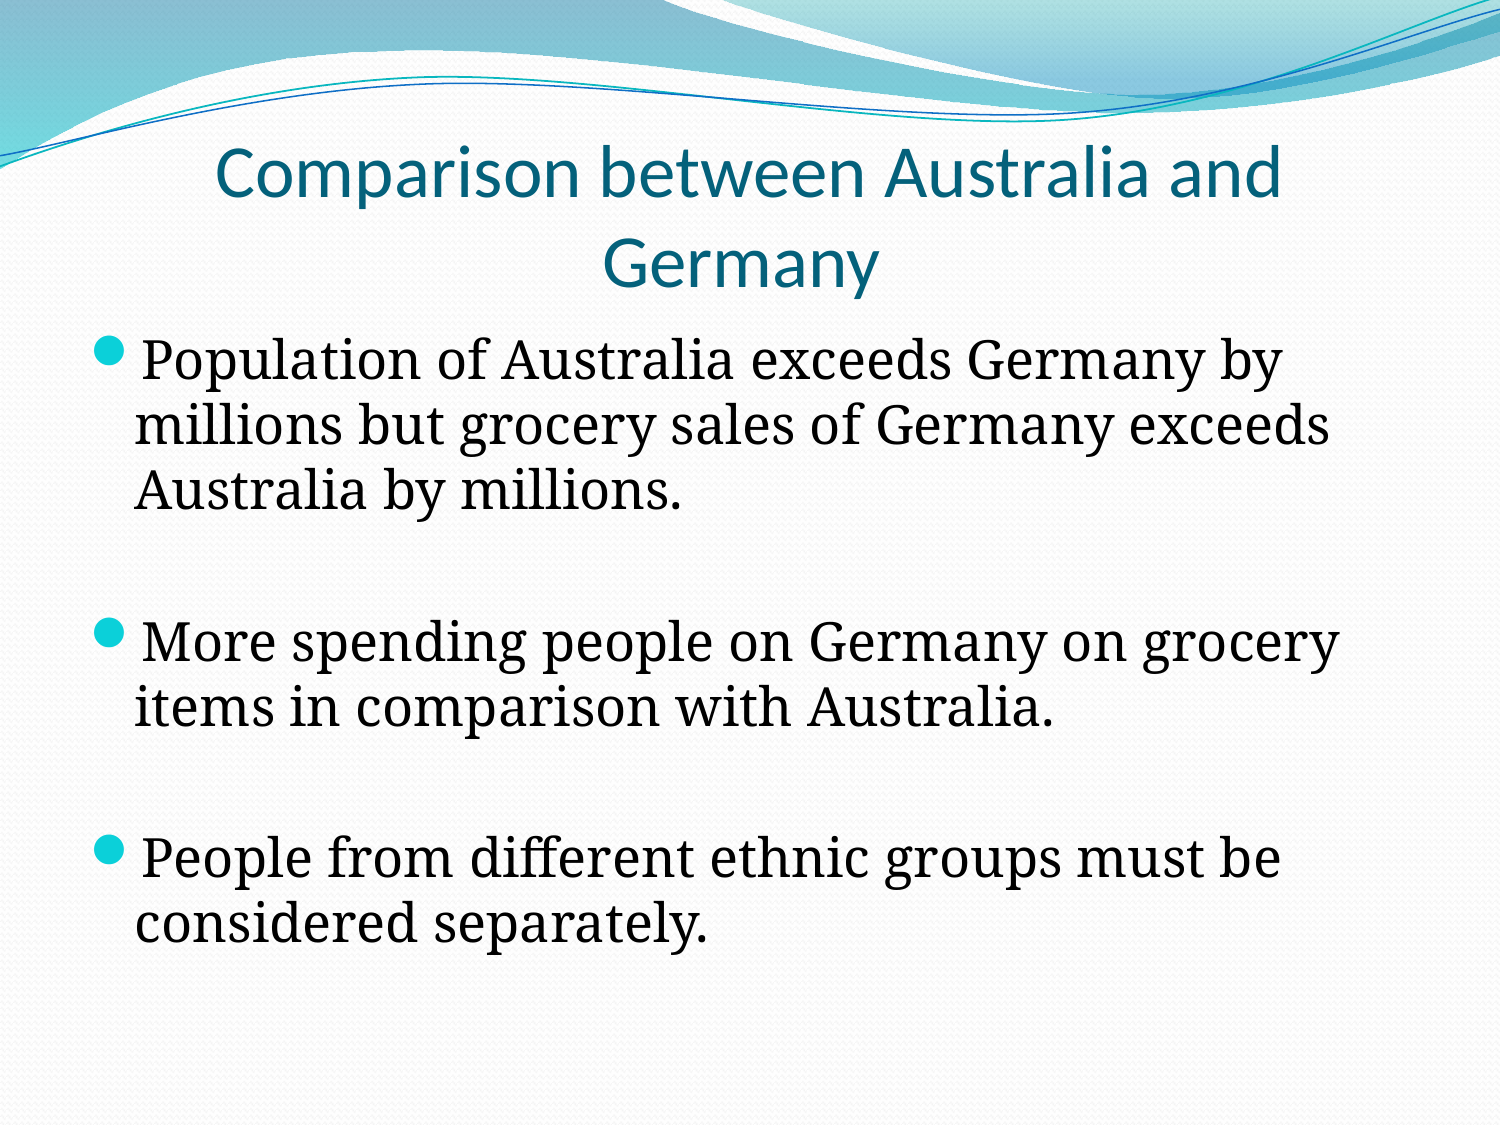

# Comparison between Australia and Germany
Population of Australia exceeds Germany by millions but grocery sales of Germany exceeds Australia by millions.

More spending people on Germany on grocery items in comparison with Australia.

People from different ethnic groups must be considered separately.